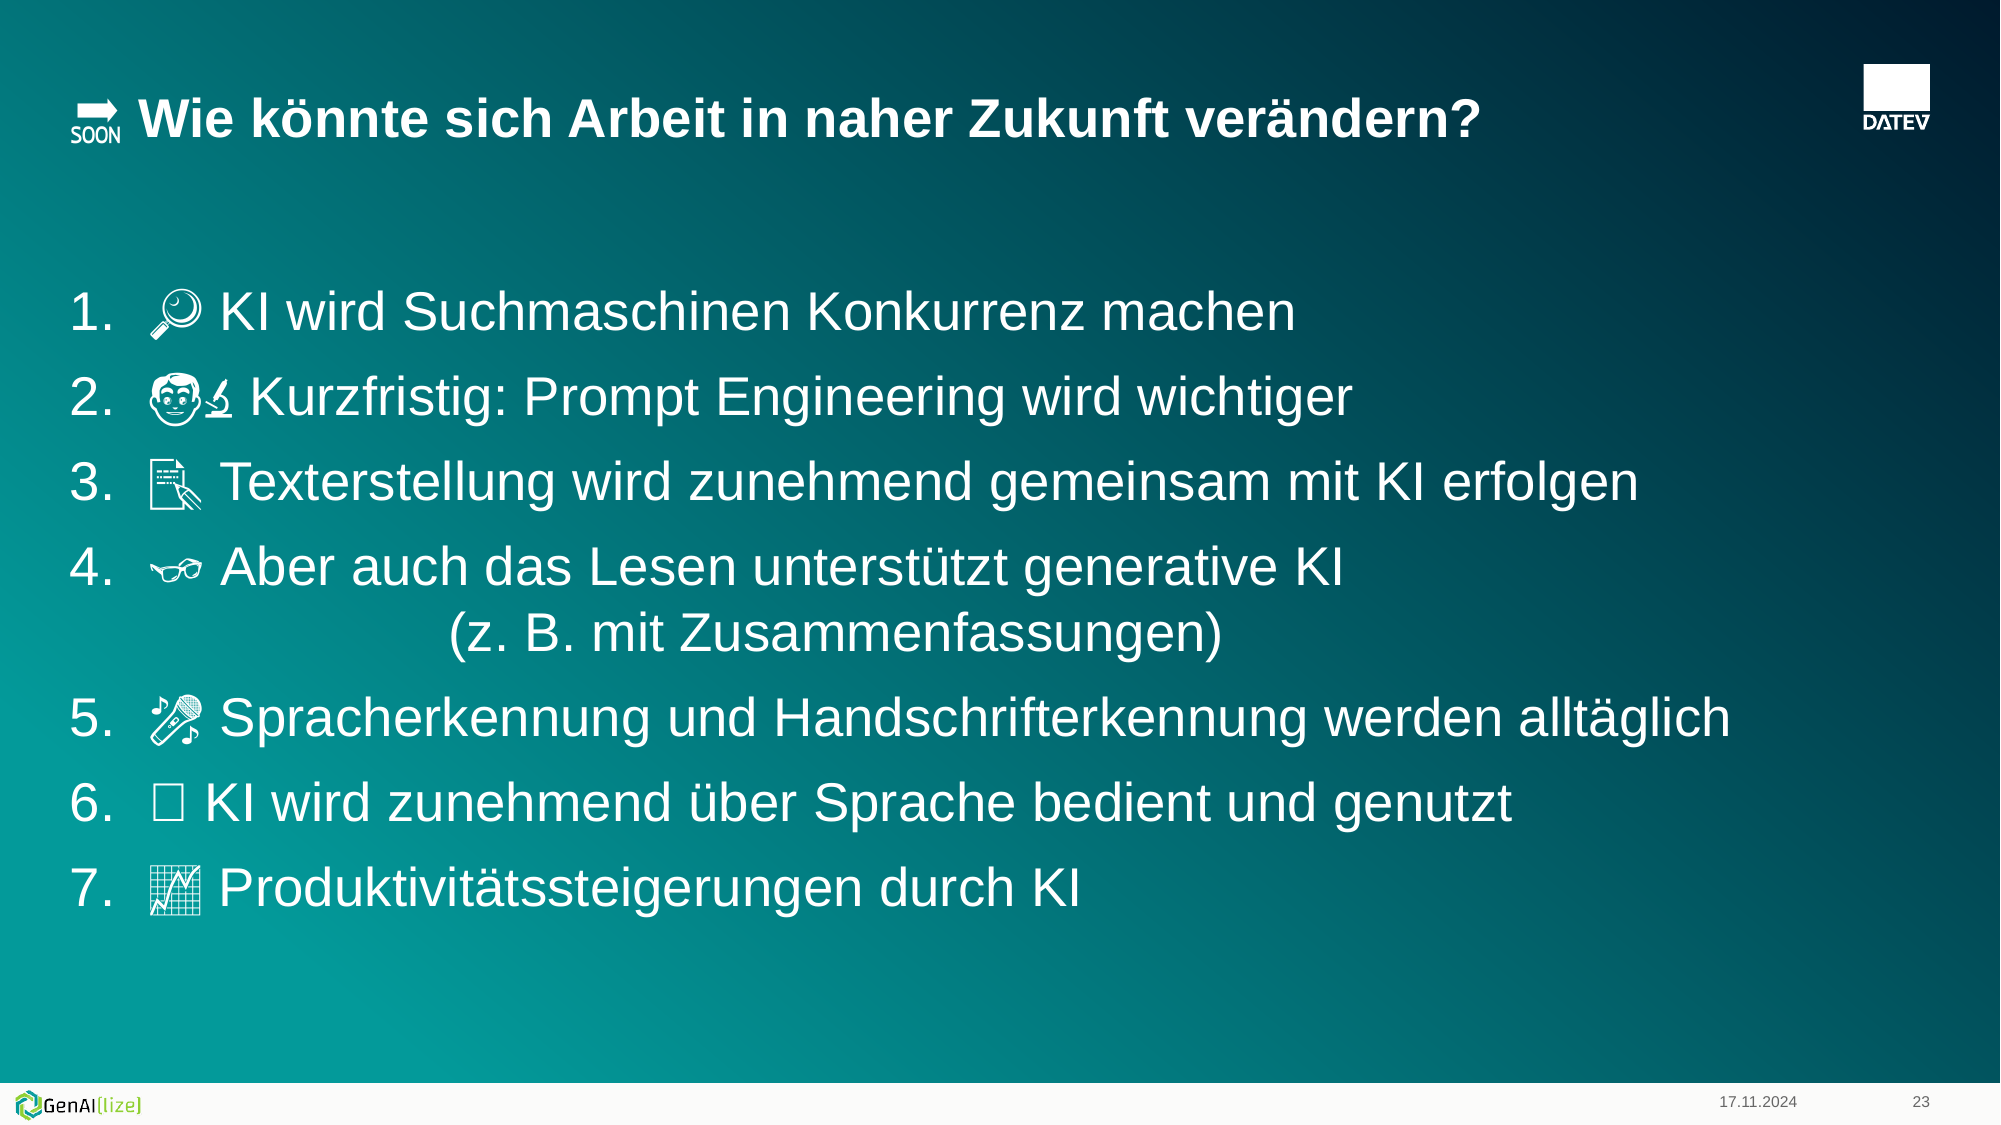

# 🔜 Wie könnte sich Arbeit in naher Zukunft verändern?
🔎 KI wird Suchmaschinen Konkurrenz machen
👨‍🔬 Kurzfristig: Prompt Engineering wird wichtiger
📝 Texterstellung wird zunehmend gemeinsam mit KI erfolgen
👓 Aber auch das Lesen unterstützt generative KI
		(z. B. mit Zusammenfassungen)
🎤 Spracherkennung und Handschrifterkennung werden alltäglich
🦻 KI wird zunehmend über Sprache bedient und genutzt
📈 Produktivitätssteigerungen durch KI

17.11.2024
23